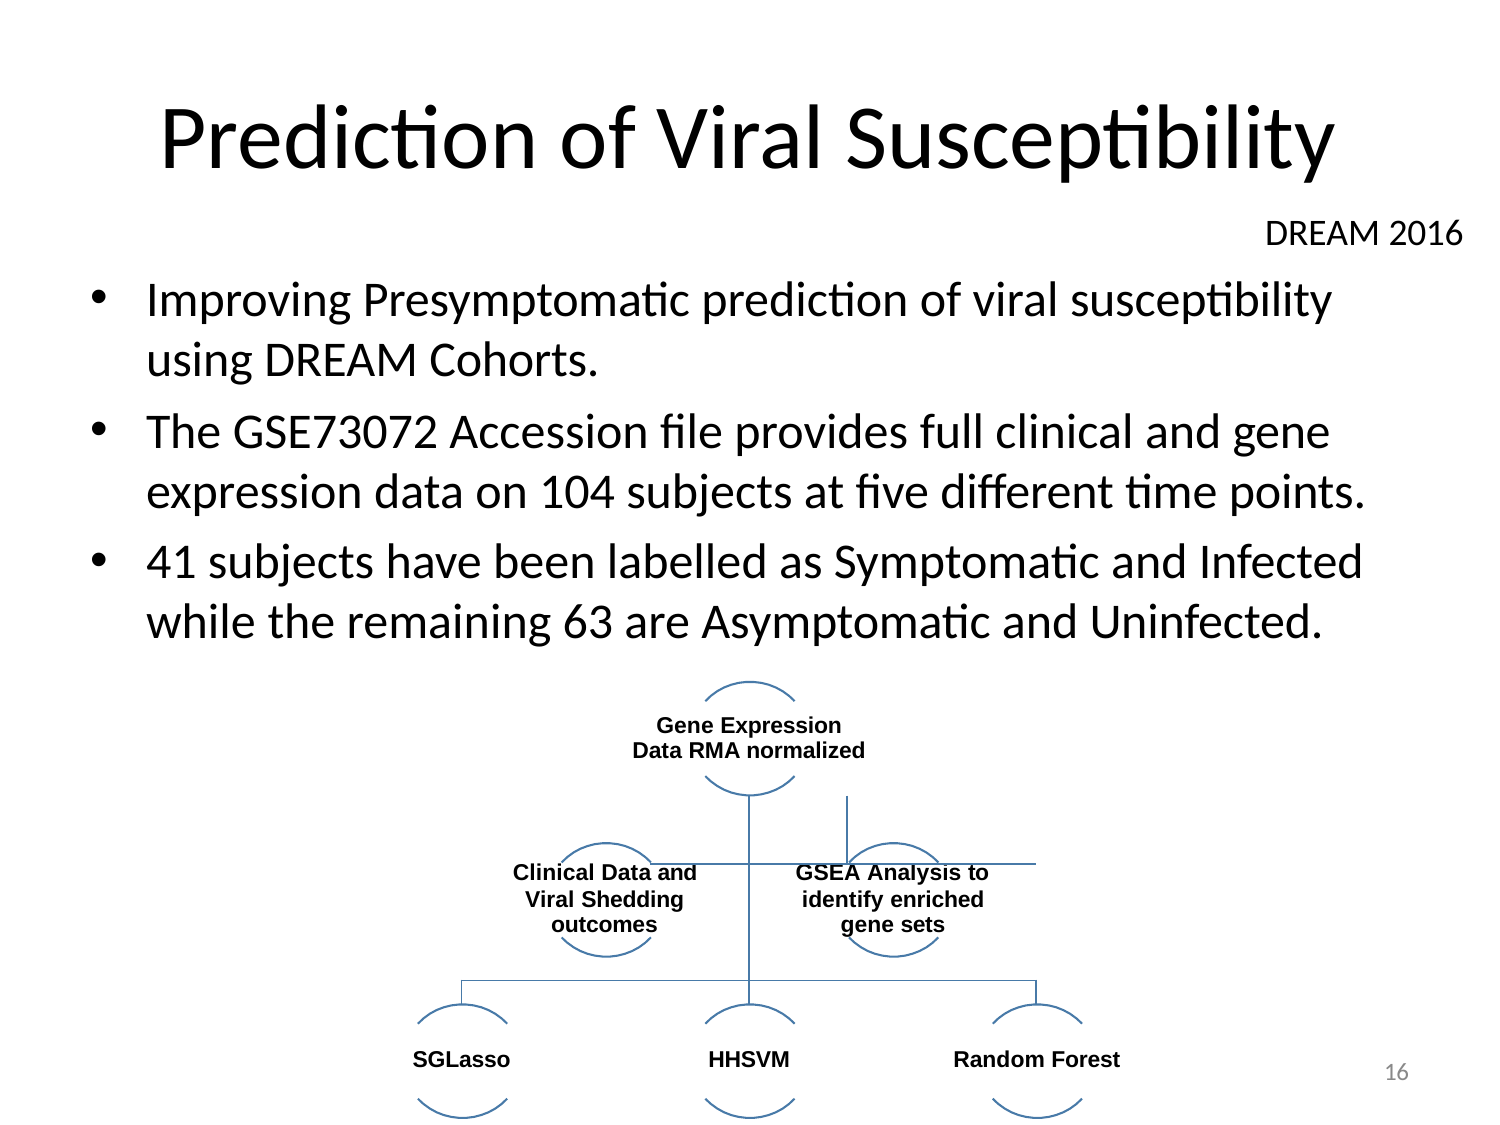

# Prediction of Viral Susceptibility
DREAM 2016
Improving Presymptomatic prediction of viral susceptibility using DREAM Cohorts.
The GSE73072 Accession file provides full clinical and gene expression data on 104 subjects at five different time points.
41 subjects have been labelled as Symptomatic and Infected while the remaining 63 are Asymptomatic and Uninfected.

Gene Expression Data RMA normalized

|  |  |  |  |
| --- | --- | --- | --- |
| Clinical Data and Viral Shedding outcomes |  | GSEA Analysis to identify enriched gene sets |  |
|  |  |  |  |

SGLasso
HHSVM
Random Forest
16